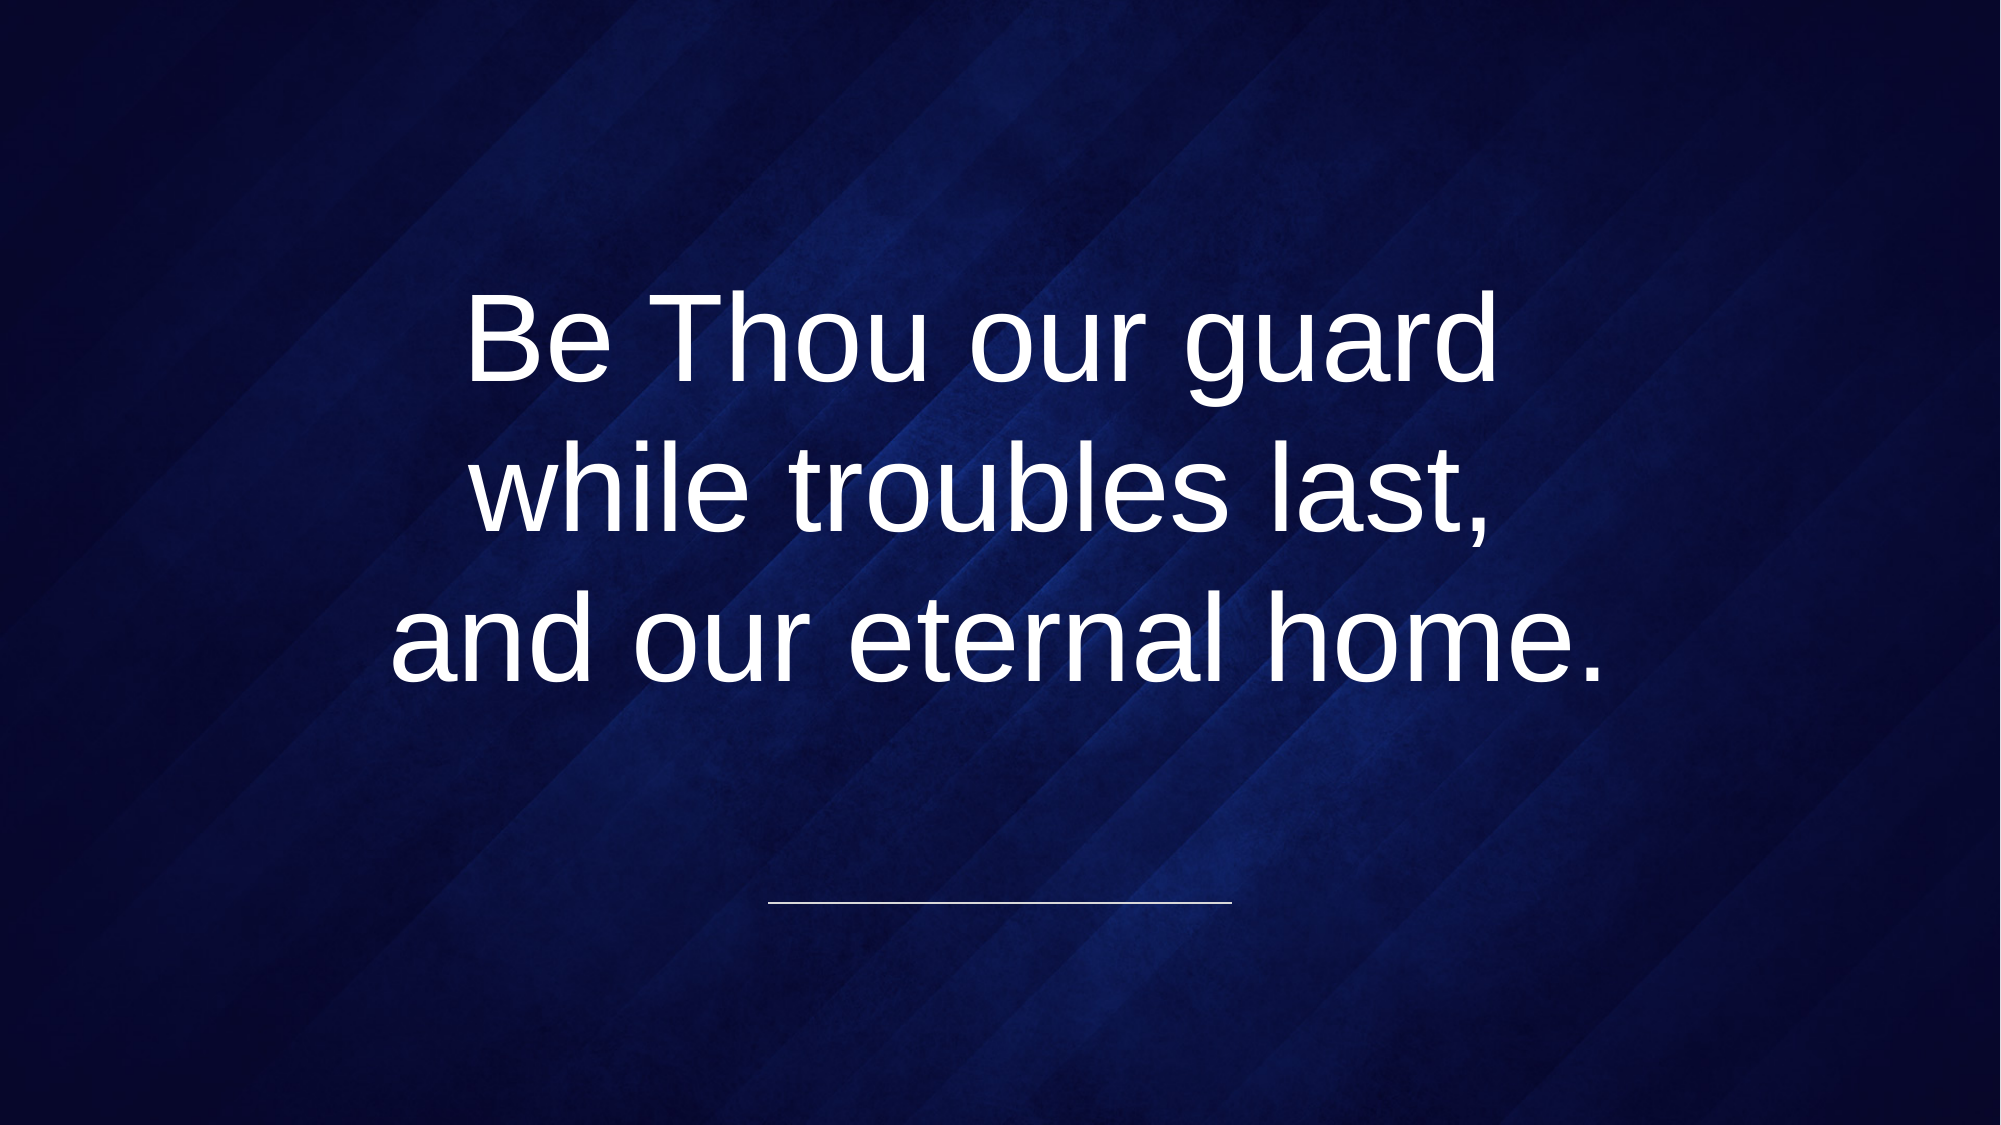

# Be Thou our guard while troubles last, and our eternal home.